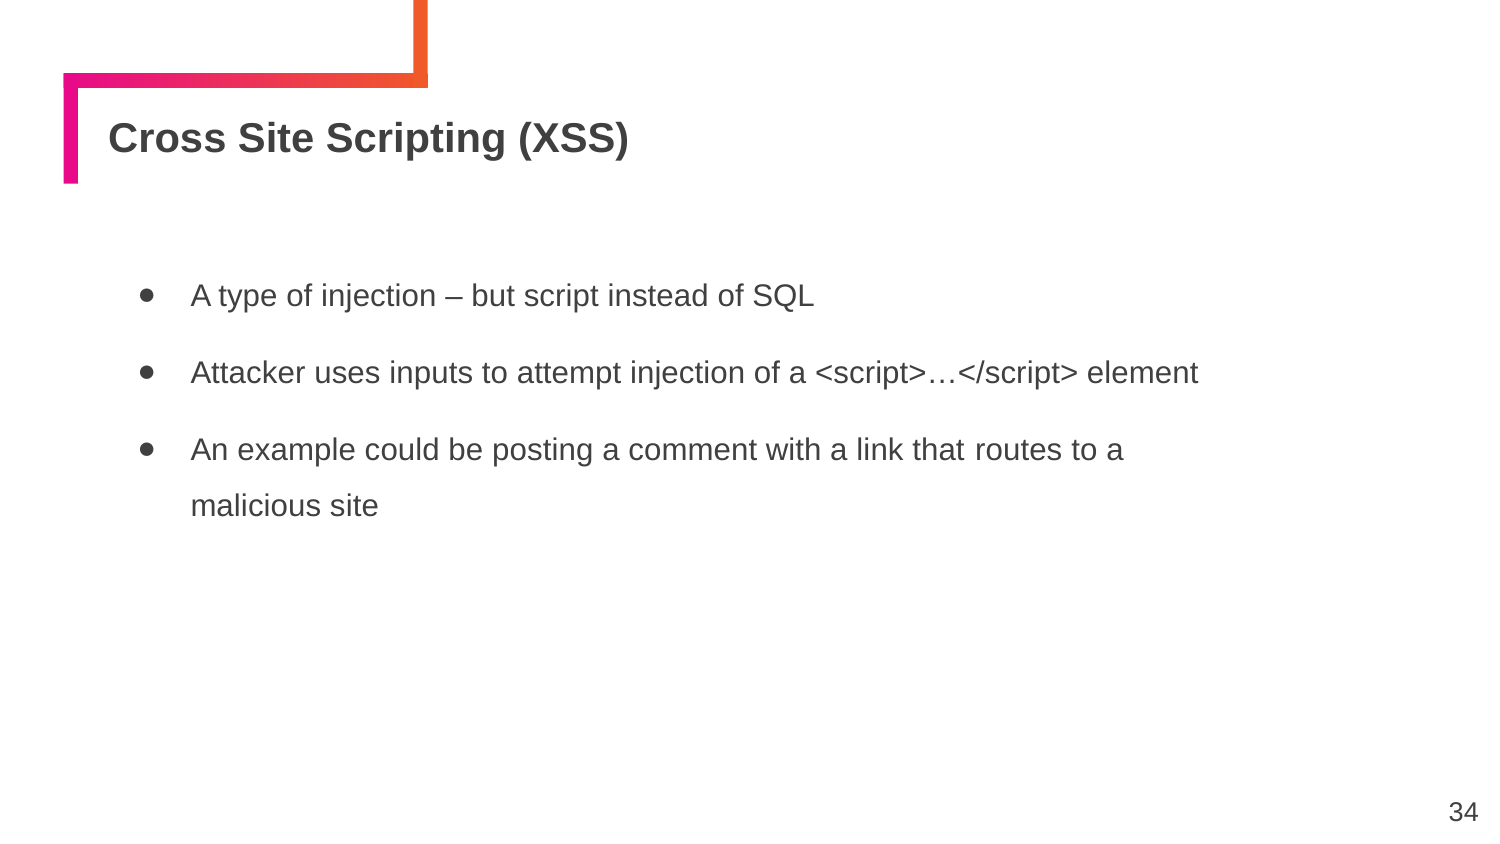

# Cross Site Scripting (XSS)
A type of injection – but script instead of SQL
Attacker uses inputs to attempt injection of a <script>…</script> element
An example could be posting a comment with a link that routes to a malicious site
34